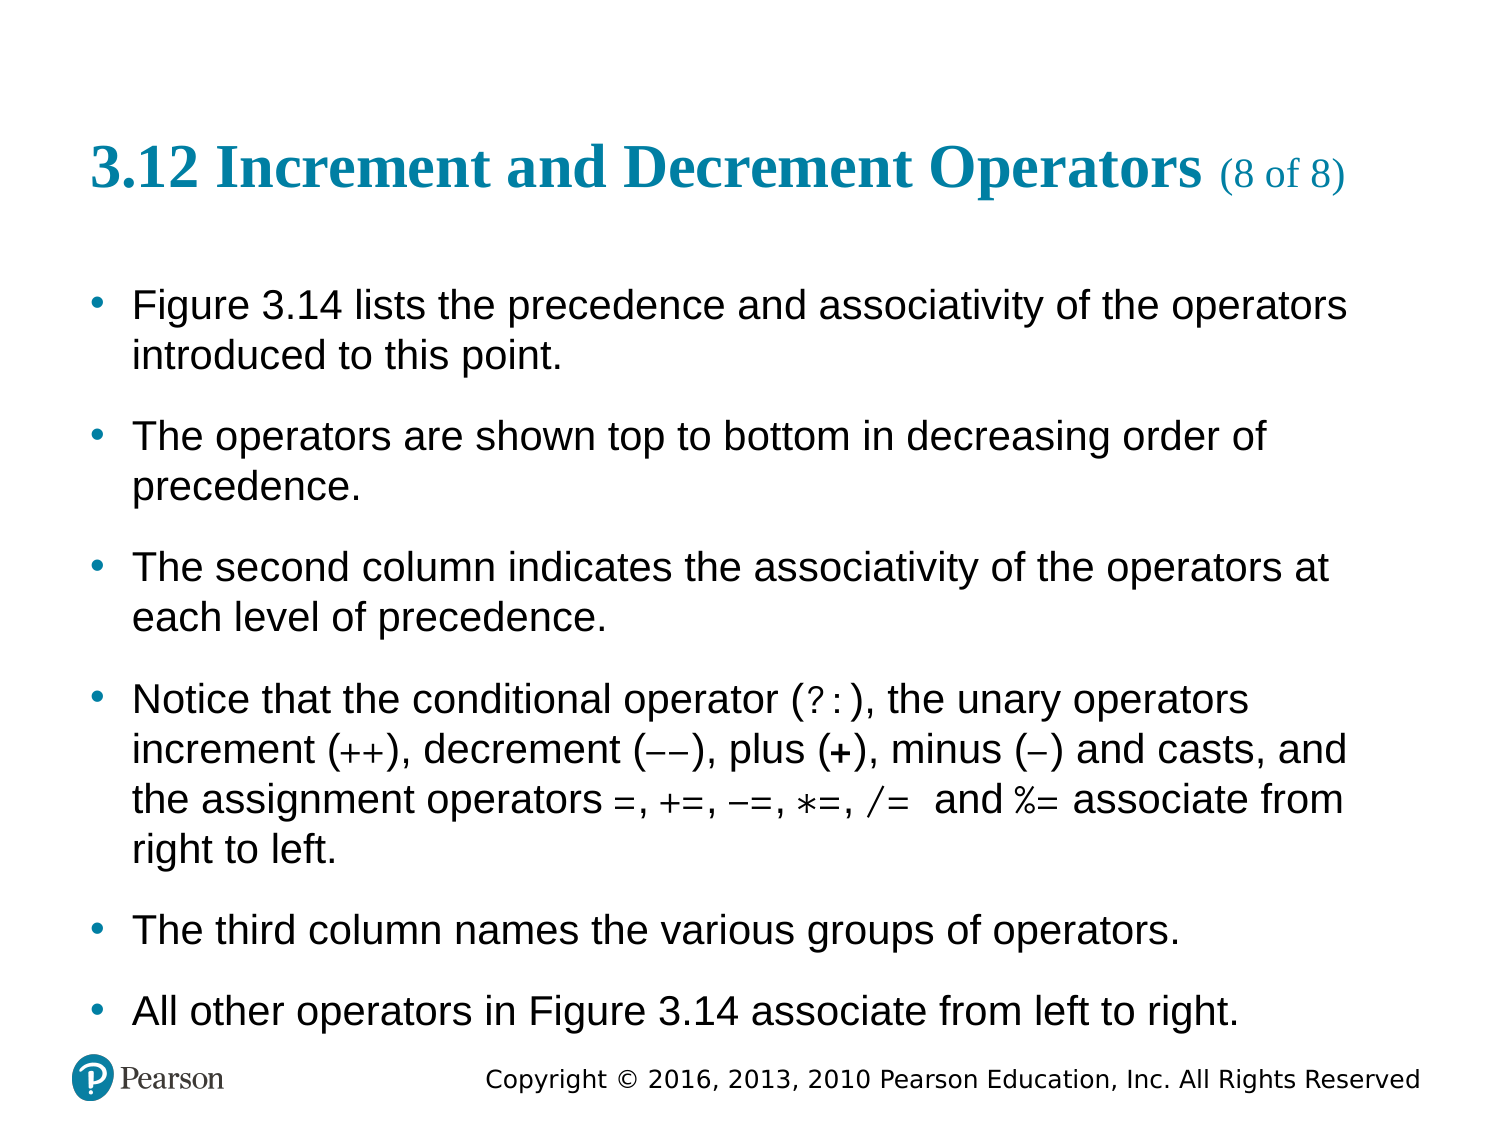

# 3.12 Increment and Decrement Operators (8 of 8)
Figure 3.14 lists the precedence and associativity of the operators introduced to this point.
The operators are shown top to bottom in decreasing order of precedence.
The second column indicates the associativity of the operators at each level of precedence.
Notice that the conditional operator (?:), the unary operators increment (++), decrement (--), plus (+), minus (-) and casts, and the assignment operators =, +=, −=, *=, /= and %= associate from right to left.
The third column names the various groups of operators.
All other operators in Figure 3.14 associate from left to right.